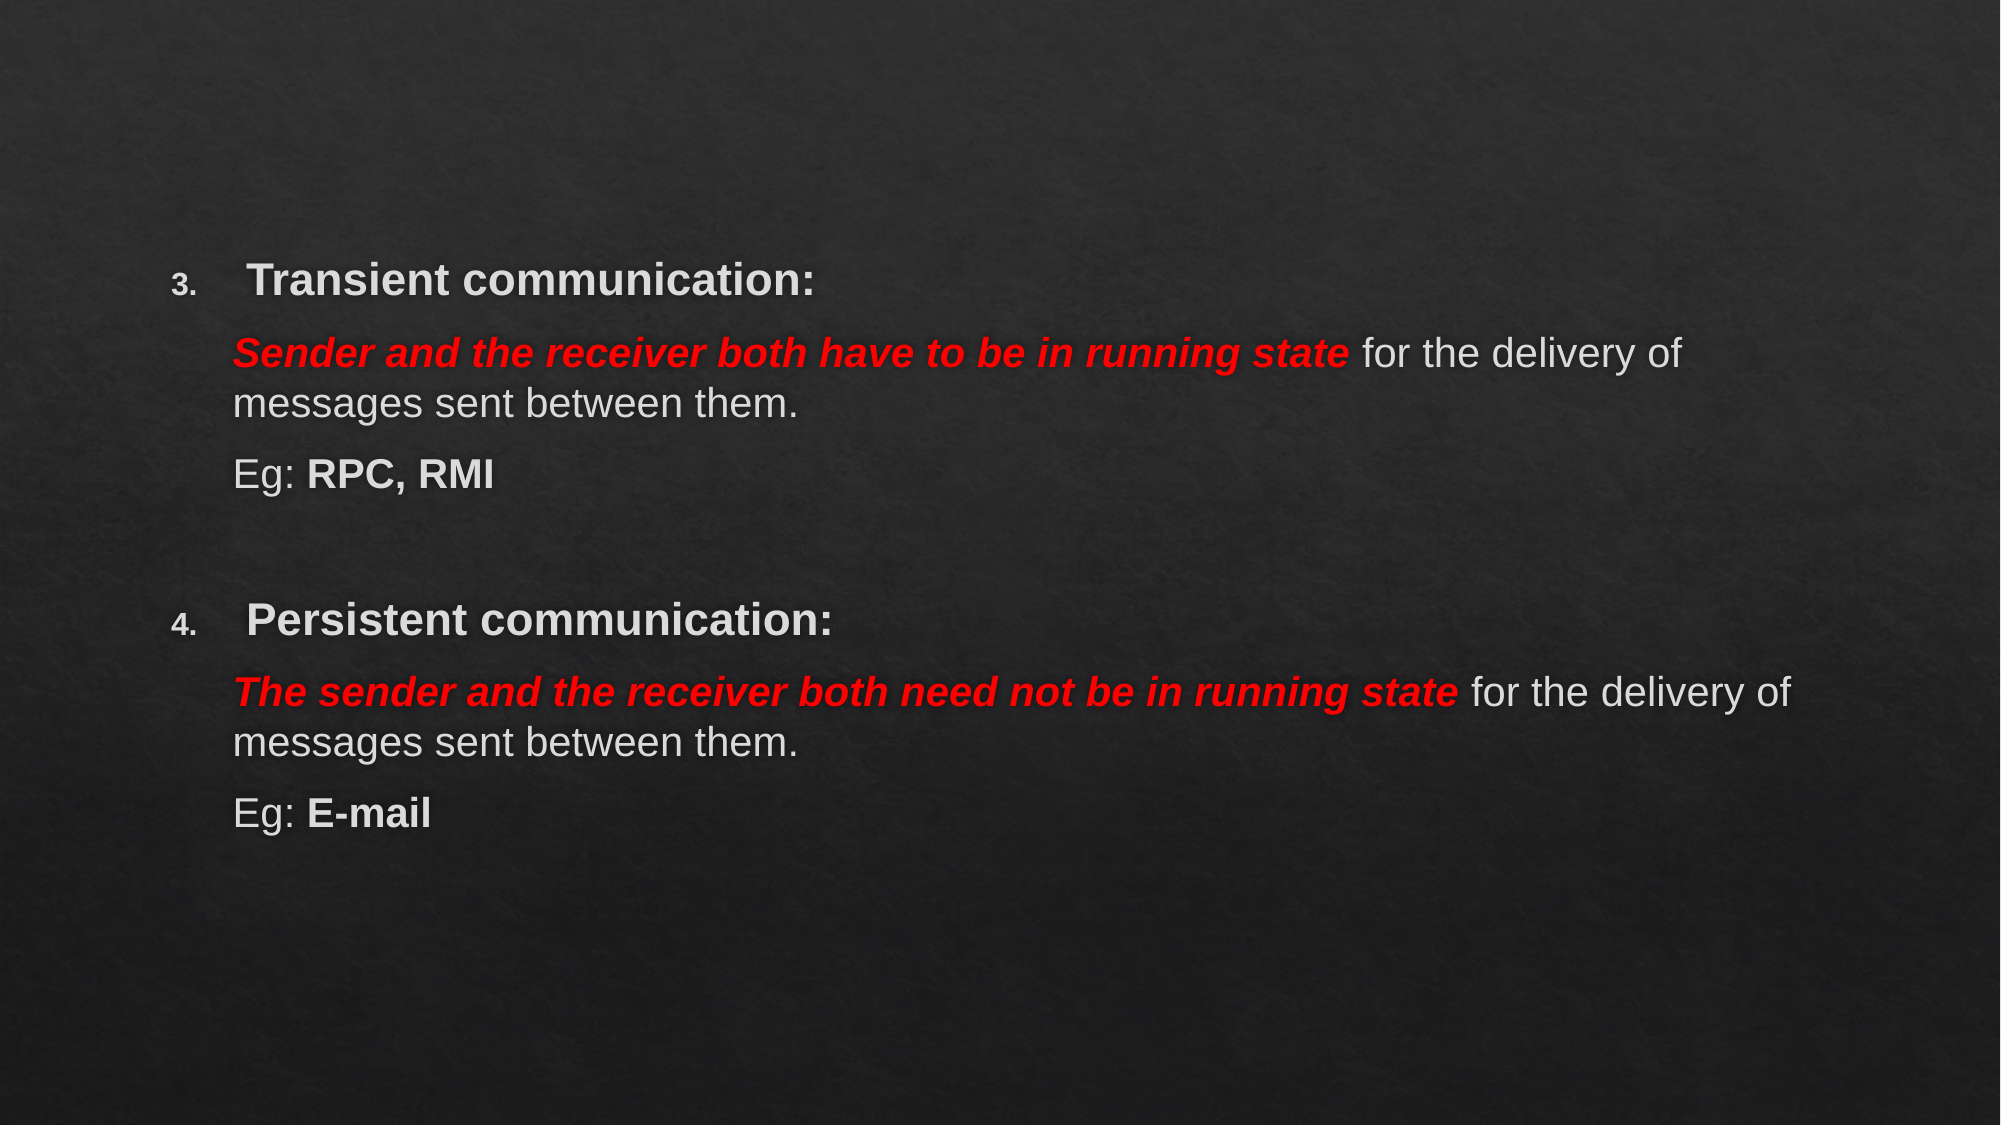

Transient communication:
Sender and the receiver both have to be in running state for the delivery of messages sent between them.
Eg: RPC, RMI

Persistent communication:
The sender and the receiver both need not be in running state for the delivery of messages sent between them.
Eg: E-mail